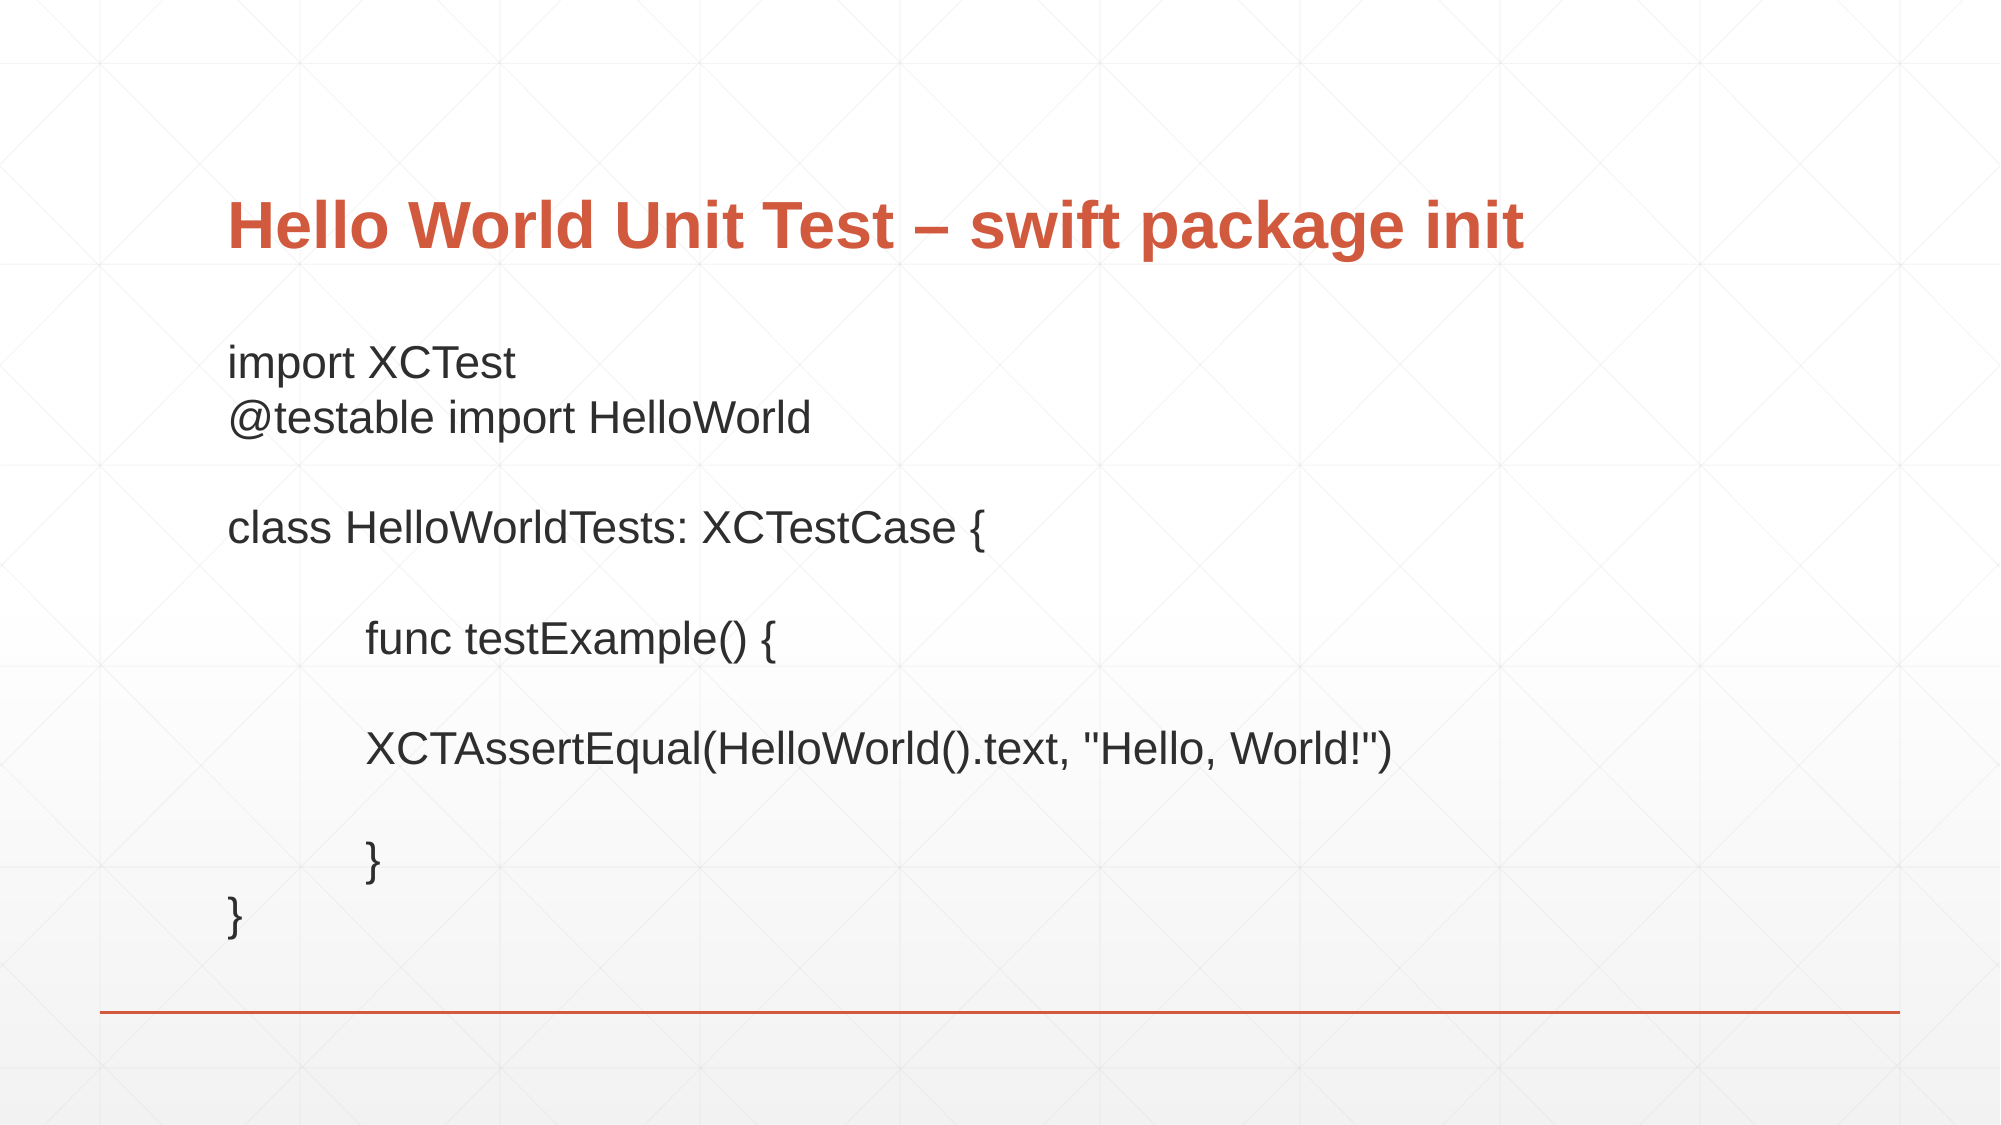

# Hello World Unit Test – swift package init
import XCTest
@testable import HelloWorld

class HelloWorldTests: XCTestCase {

	func testExample() {

		XCTAssertEqual(HelloWorld().text, "Hello, World!")

	}
}